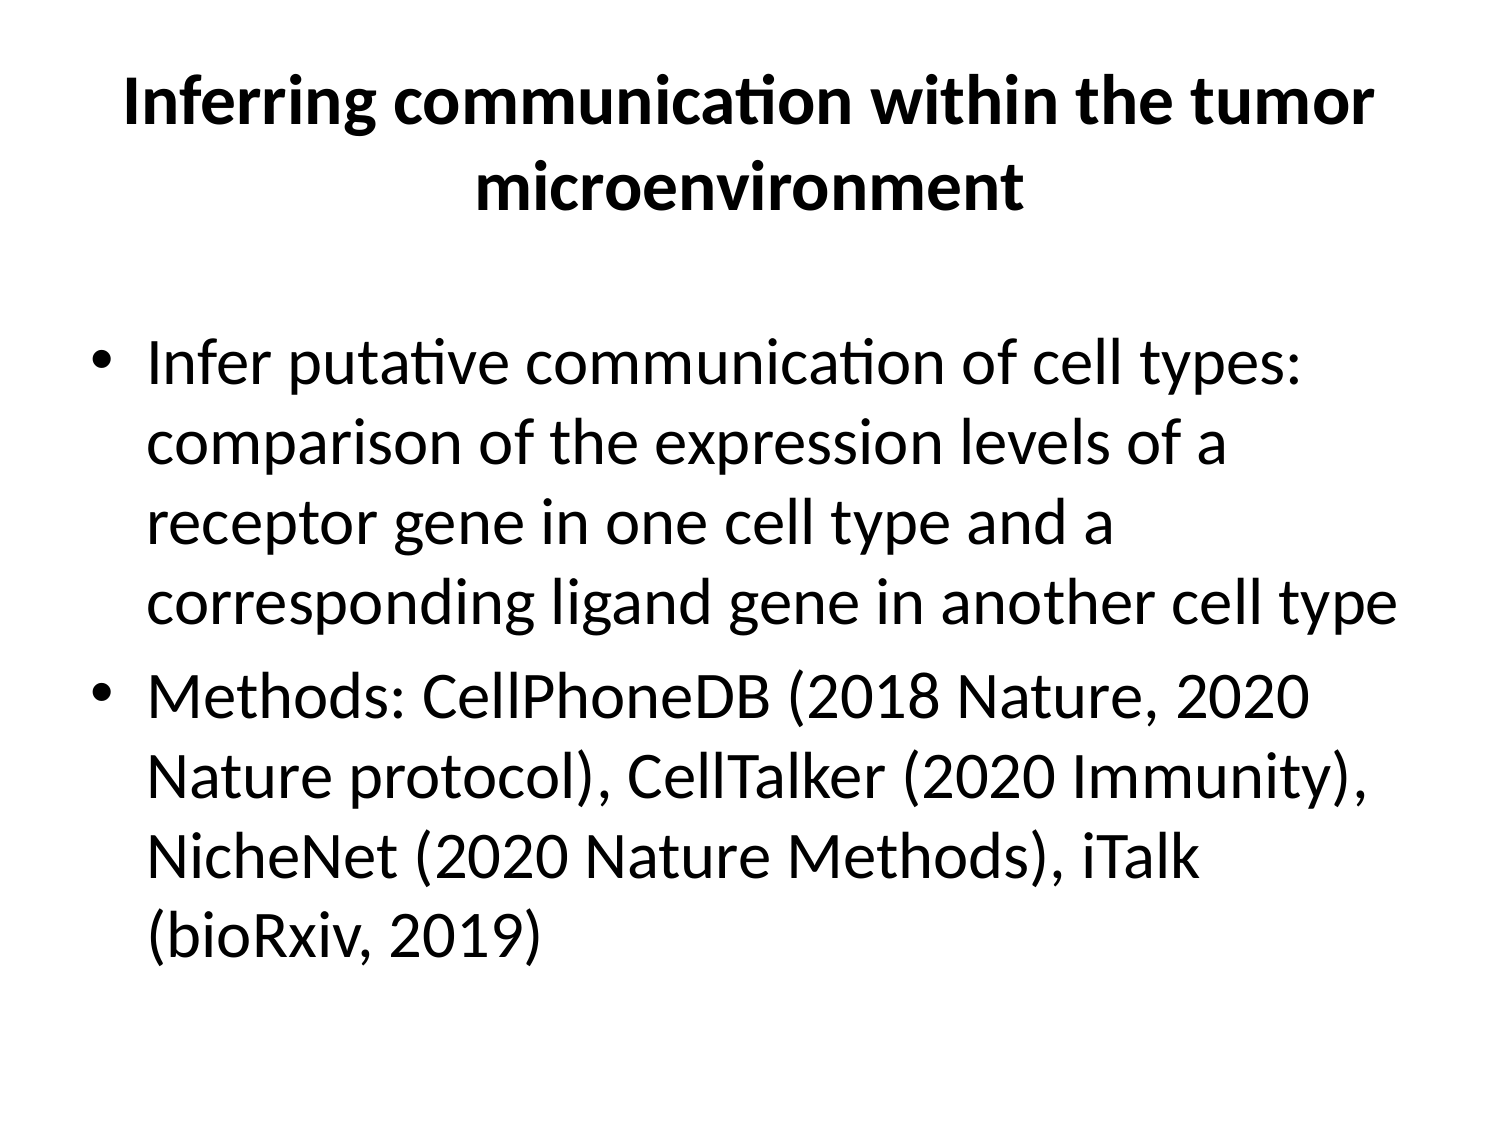

# Inferring communication within the tumor microenvironment
Infer putative communication of cell types: comparison of the expression levels of a receptor gene in one cell type and a corresponding ligand gene in another cell type
Methods: CellPhoneDB (2018 Nature, 2020 Nature protocol), CellTalker (2020 Immunity), NicheNet (2020 Nature Methods), iTalk (bioRxiv, 2019)